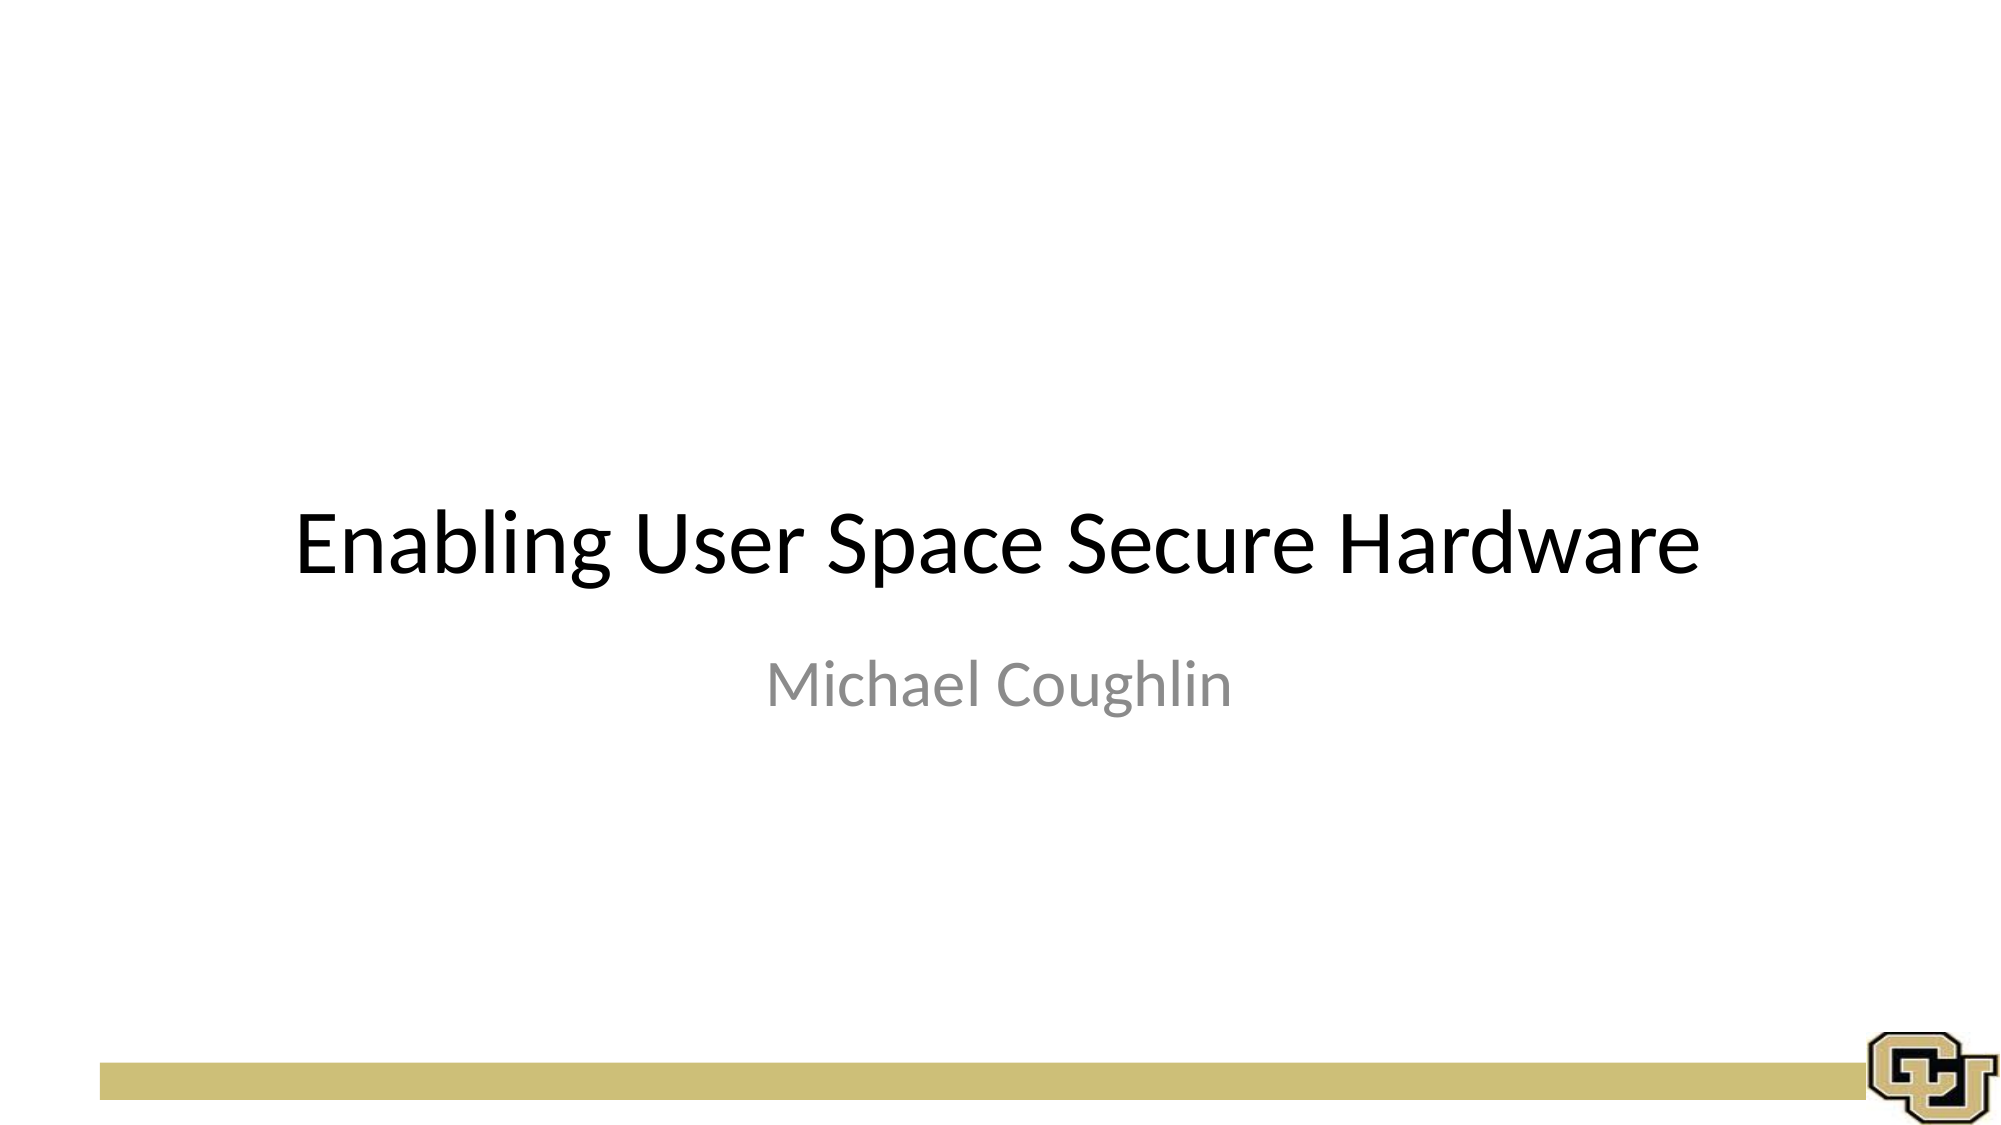

# Enabling User Space Secure Hardware
Michael Coughlin